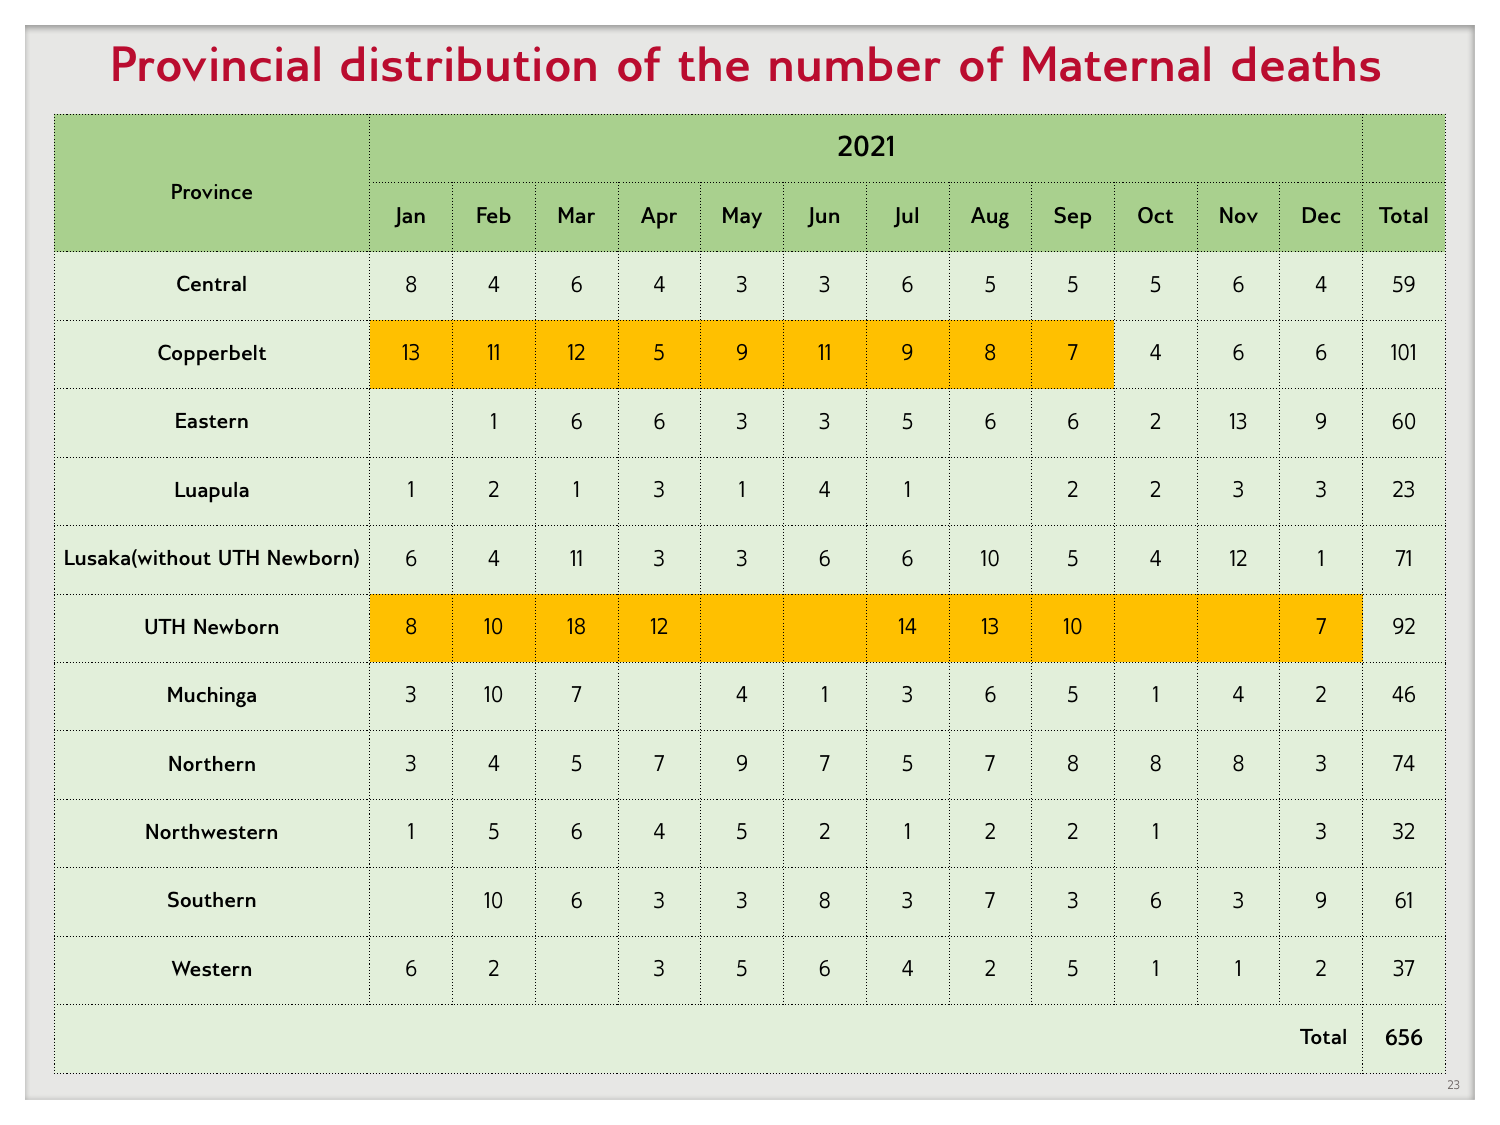

# Provincial distribution of the number of Maternal deaths
| Province | 2021 |  |  |  |  |  |  |  |  |  |  |  |  |
| --- | --- | --- | --- | --- | --- | --- | --- | --- | --- | --- | --- | --- | --- |
| Province | Jan | Feb | Mar | Apr | May | Jun | Jul | Aug | Sep | Oct | Nov | Dec | Total |
| Central | 8 | 4 | 6 | 4 | 3 | 3 | 6 | 5 | 5 | 5 | 6 | 4 | 59 |
| Copperbelt | 13 | 11 | 12 | 5 | 9 | 11 | 9 | 8 | 7 | 4 | 6 | 6 | 101 |
| Eastern |  | 1 | 6 | 6 | 3 | 3 | 5 | 6 | 6 | 2 | 13 | 9 | 60 |
| Luapula | 1 | 2 | 1 | 3 | 1 | 4 | 1 |  | 2 | 2 | 3 | 3 | 23 |
| Lusaka(without UTH Newborn) | 6 | 4 | 11 | 3 | 3 | 6 | 6 | 10 | 5 | 4 | 12 | 1 | 71 |
| UTH Newborn | 8 | 10 | 18 | 12 |  |  | 14 | 13 | 10 |  |  | 7 | 92 |
| Muchinga | 3 | 10 | 7 |  | 4 | 1 | 3 | 6 | 5 | 1 | 4 | 2 | 46 |
| Northern | 3 | 4 | 5 | 7 | 9 | 7 | 5 | 7 | 8 | 8 | 8 | 3 | 74 |
| Northwestern | 1 | 5 | 6 | 4 | 5 | 2 | 1 | 2 | 2 | 1 |  | 3 | 32 |
| Southern |  | 10 | 6 | 3 | 3 | 8 | 3 | 7 | 3 | 6 | 3 | 9 | 61 |
| Western | 6 | 2 |  | 3 | 5 | 6 | 4 | 2 | 5 | 1 | 1 | 2 | 37 |
| Total |  |  |  |  |  |  |  |  |  |  |  |  | 656 |
23